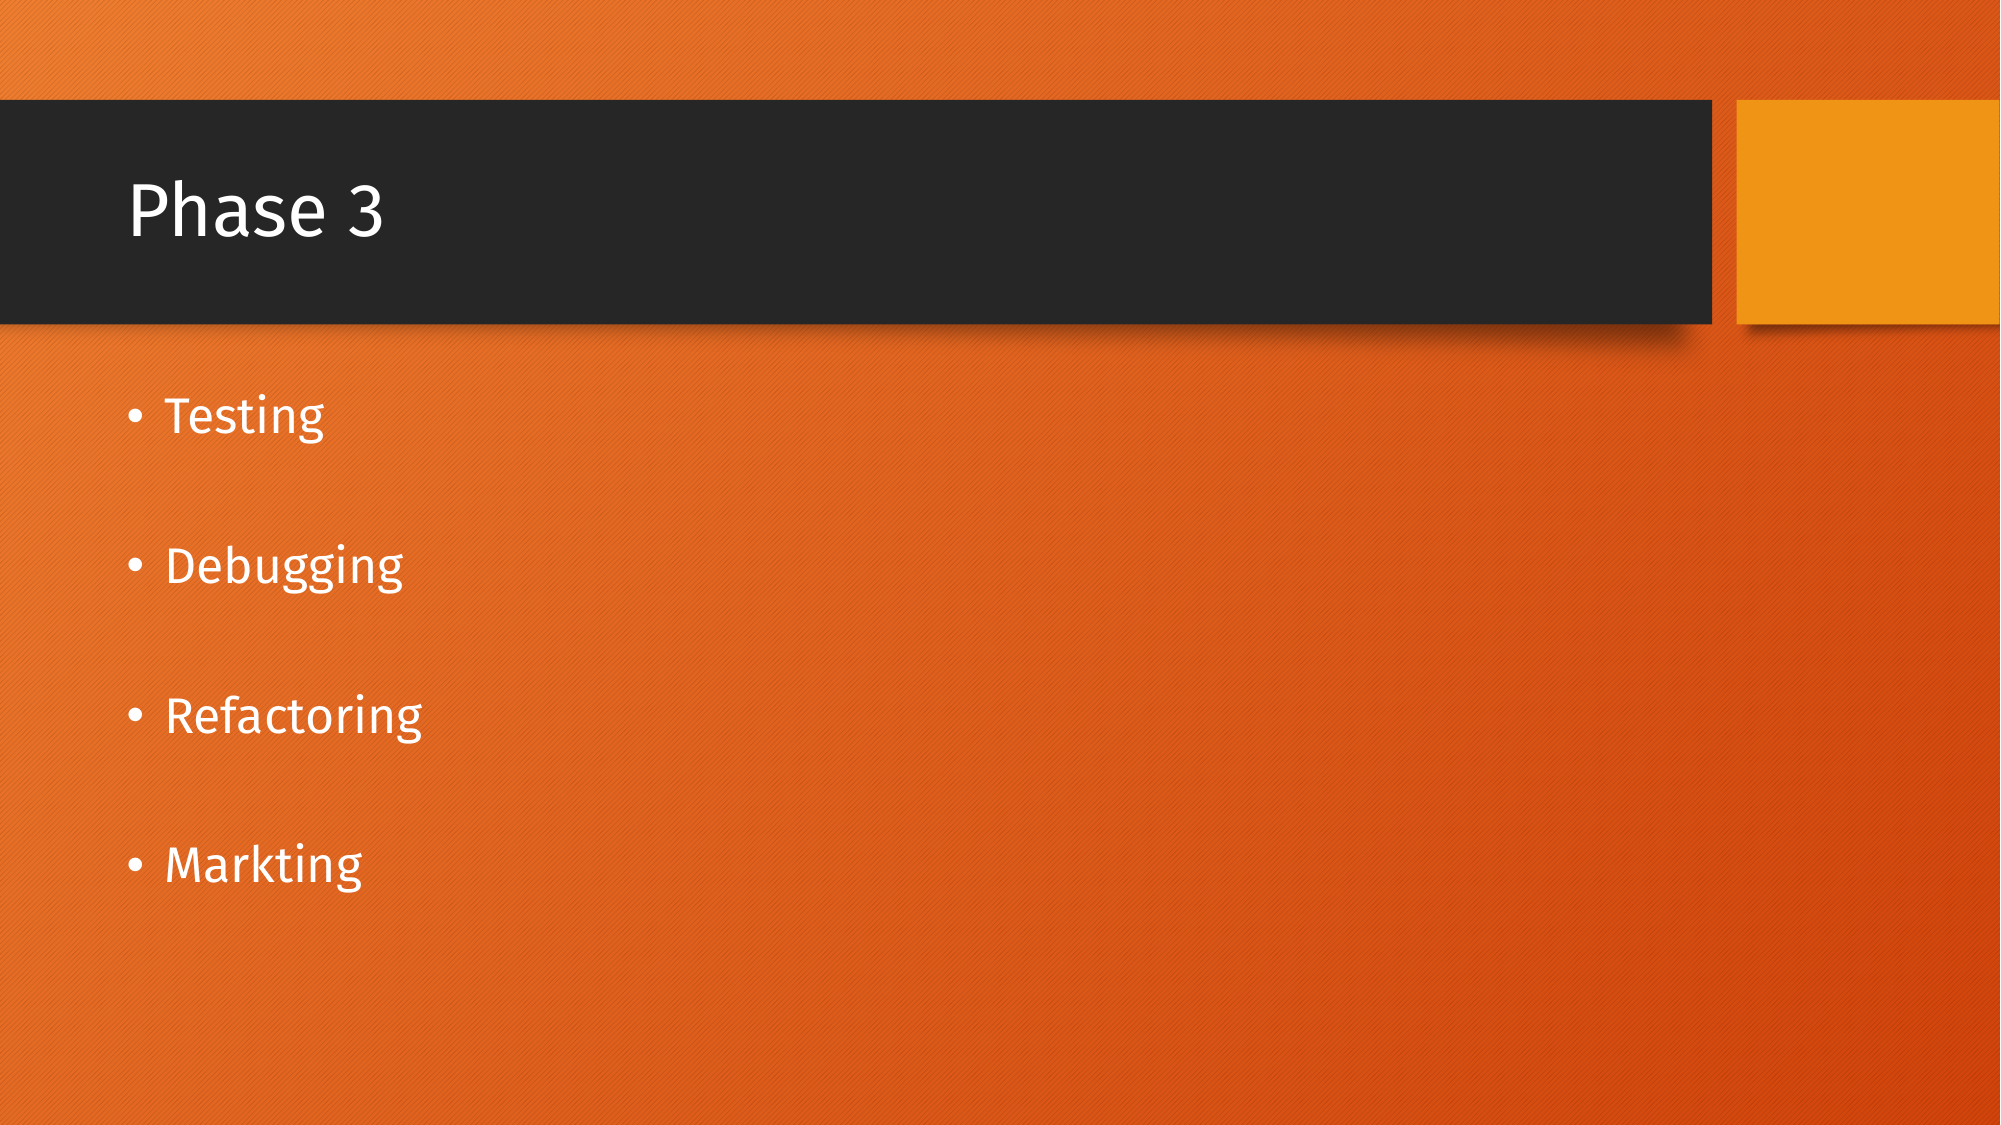

# Phase 3
Testing

Debugging

Refactoring

Markting